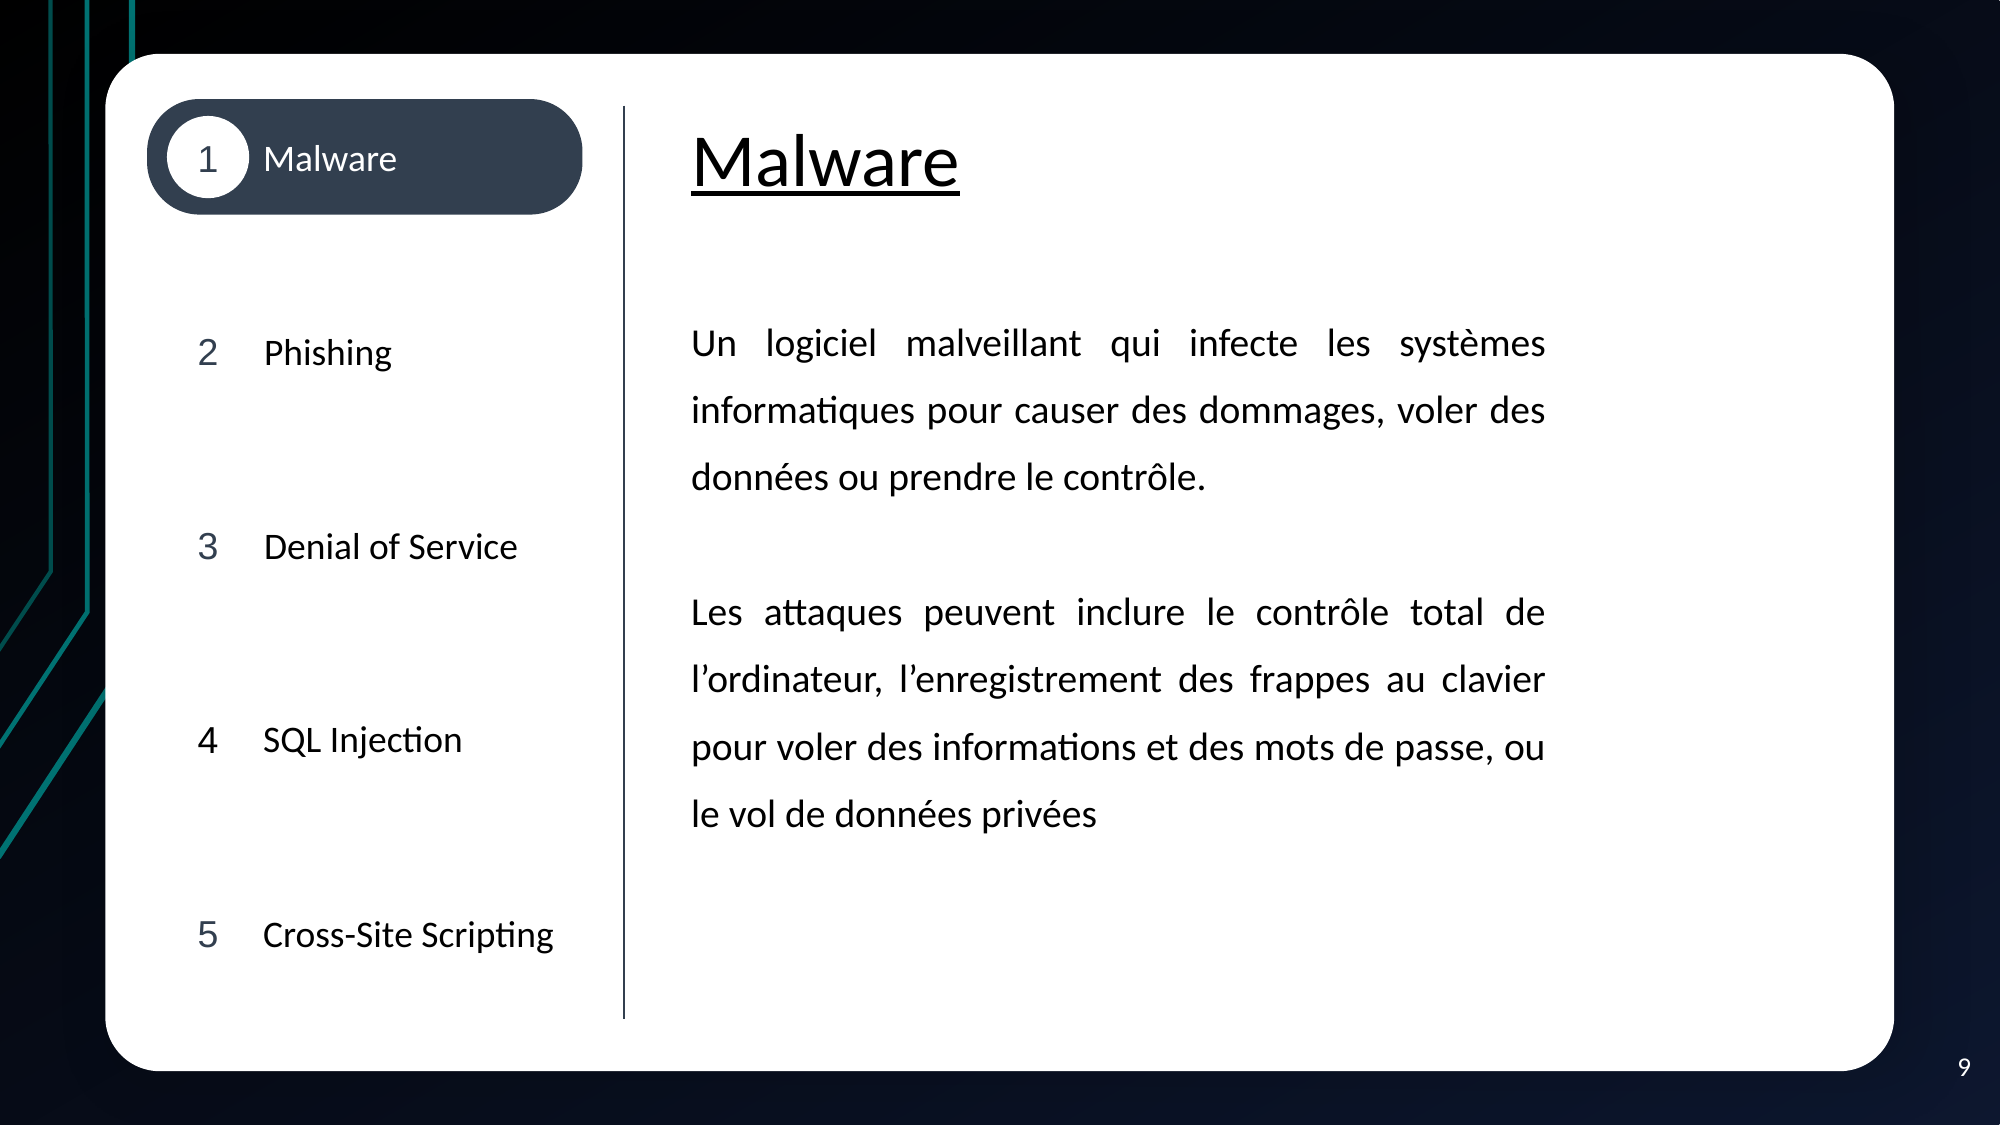

Malware
1
Malware
Un logiciel malveillant qui infecte les systèmes informatiques pour causer des dommages, voler des données ou prendre le contrôle.

Les attaques peuvent inclure le contrôle total de l’ordinateur, l’enregistrement des frappes au clavier pour voler des informations et des mots de passe, ou le vol de données privées

2
Phishing
3
Denial of Service
4
SQL Injection
5
Cross-Site Scripting
9